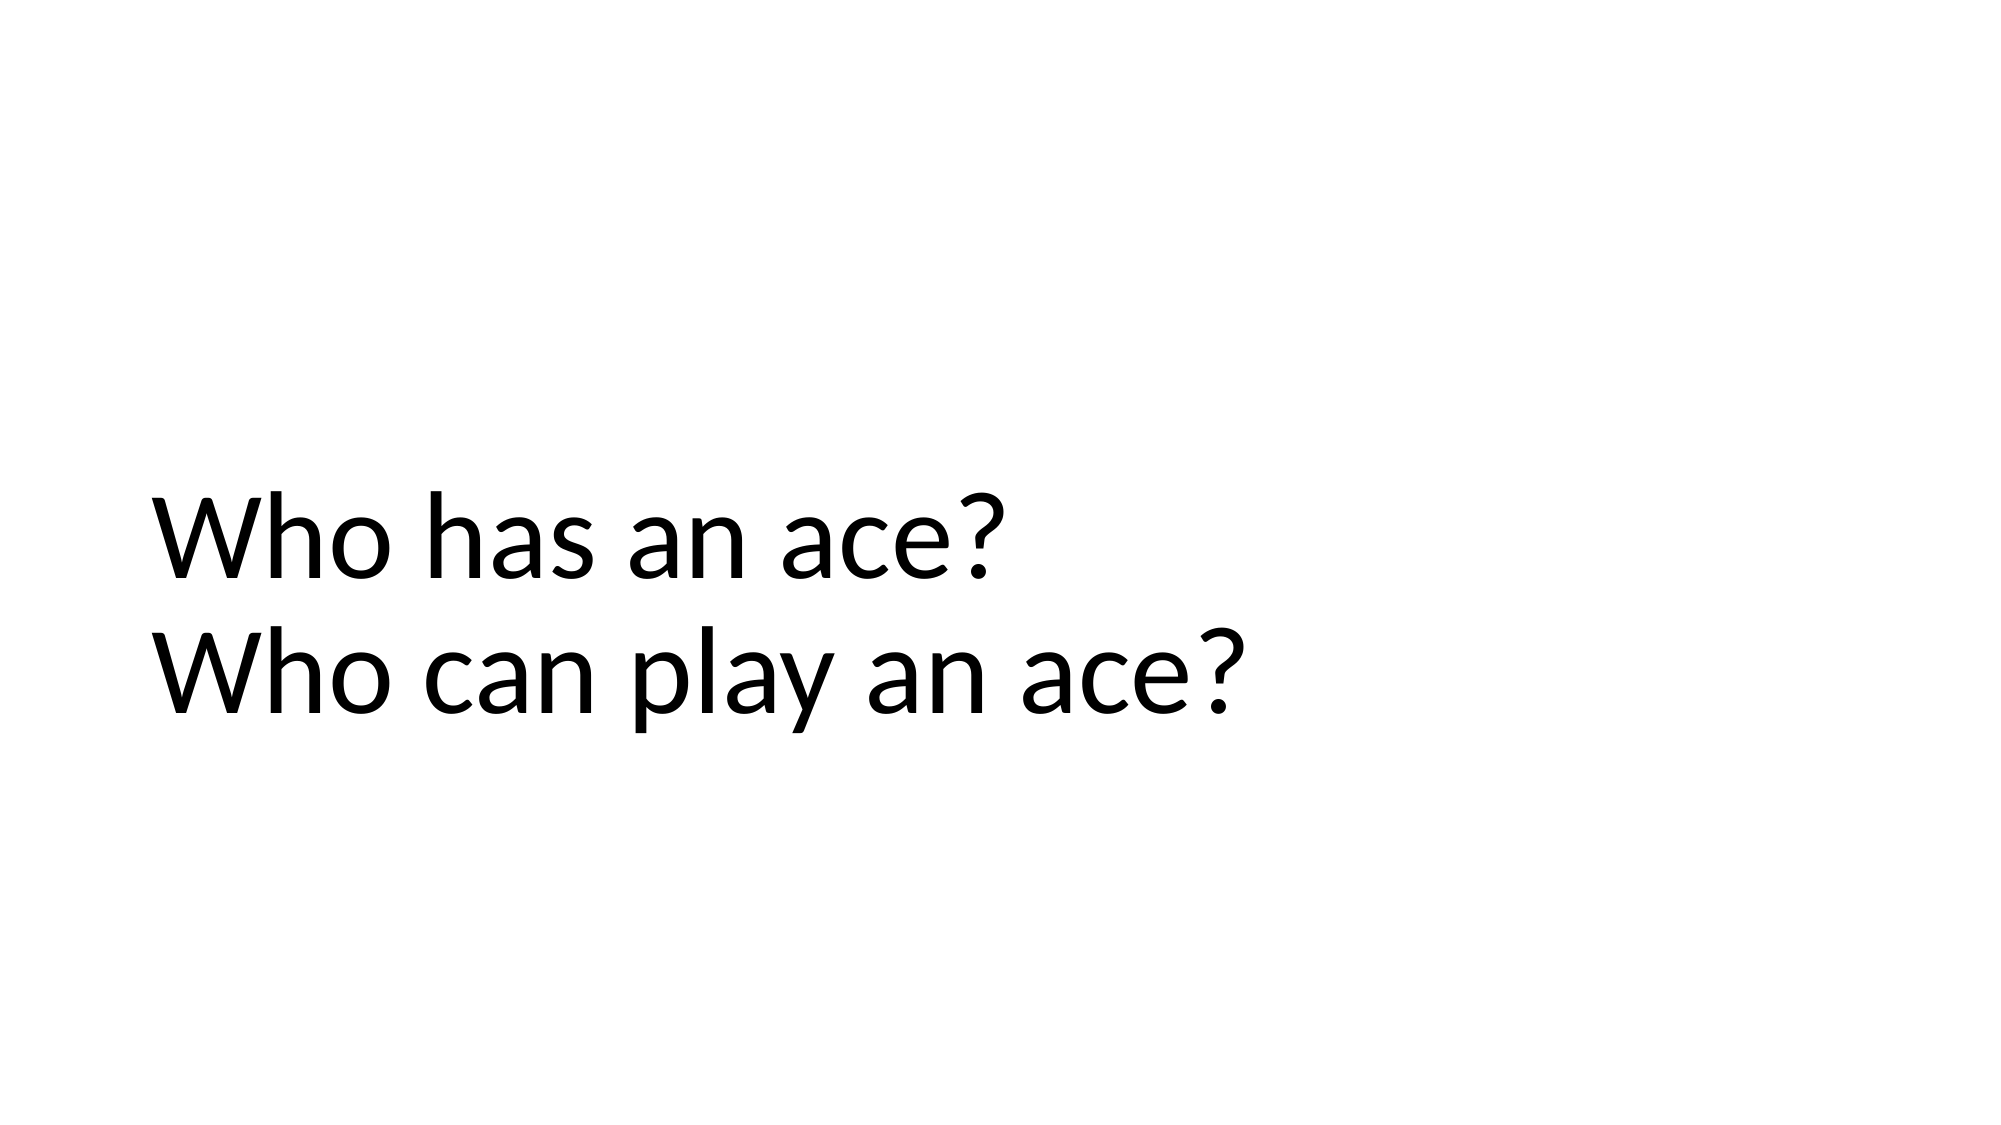

# Who has an ace? Who can play an ace?